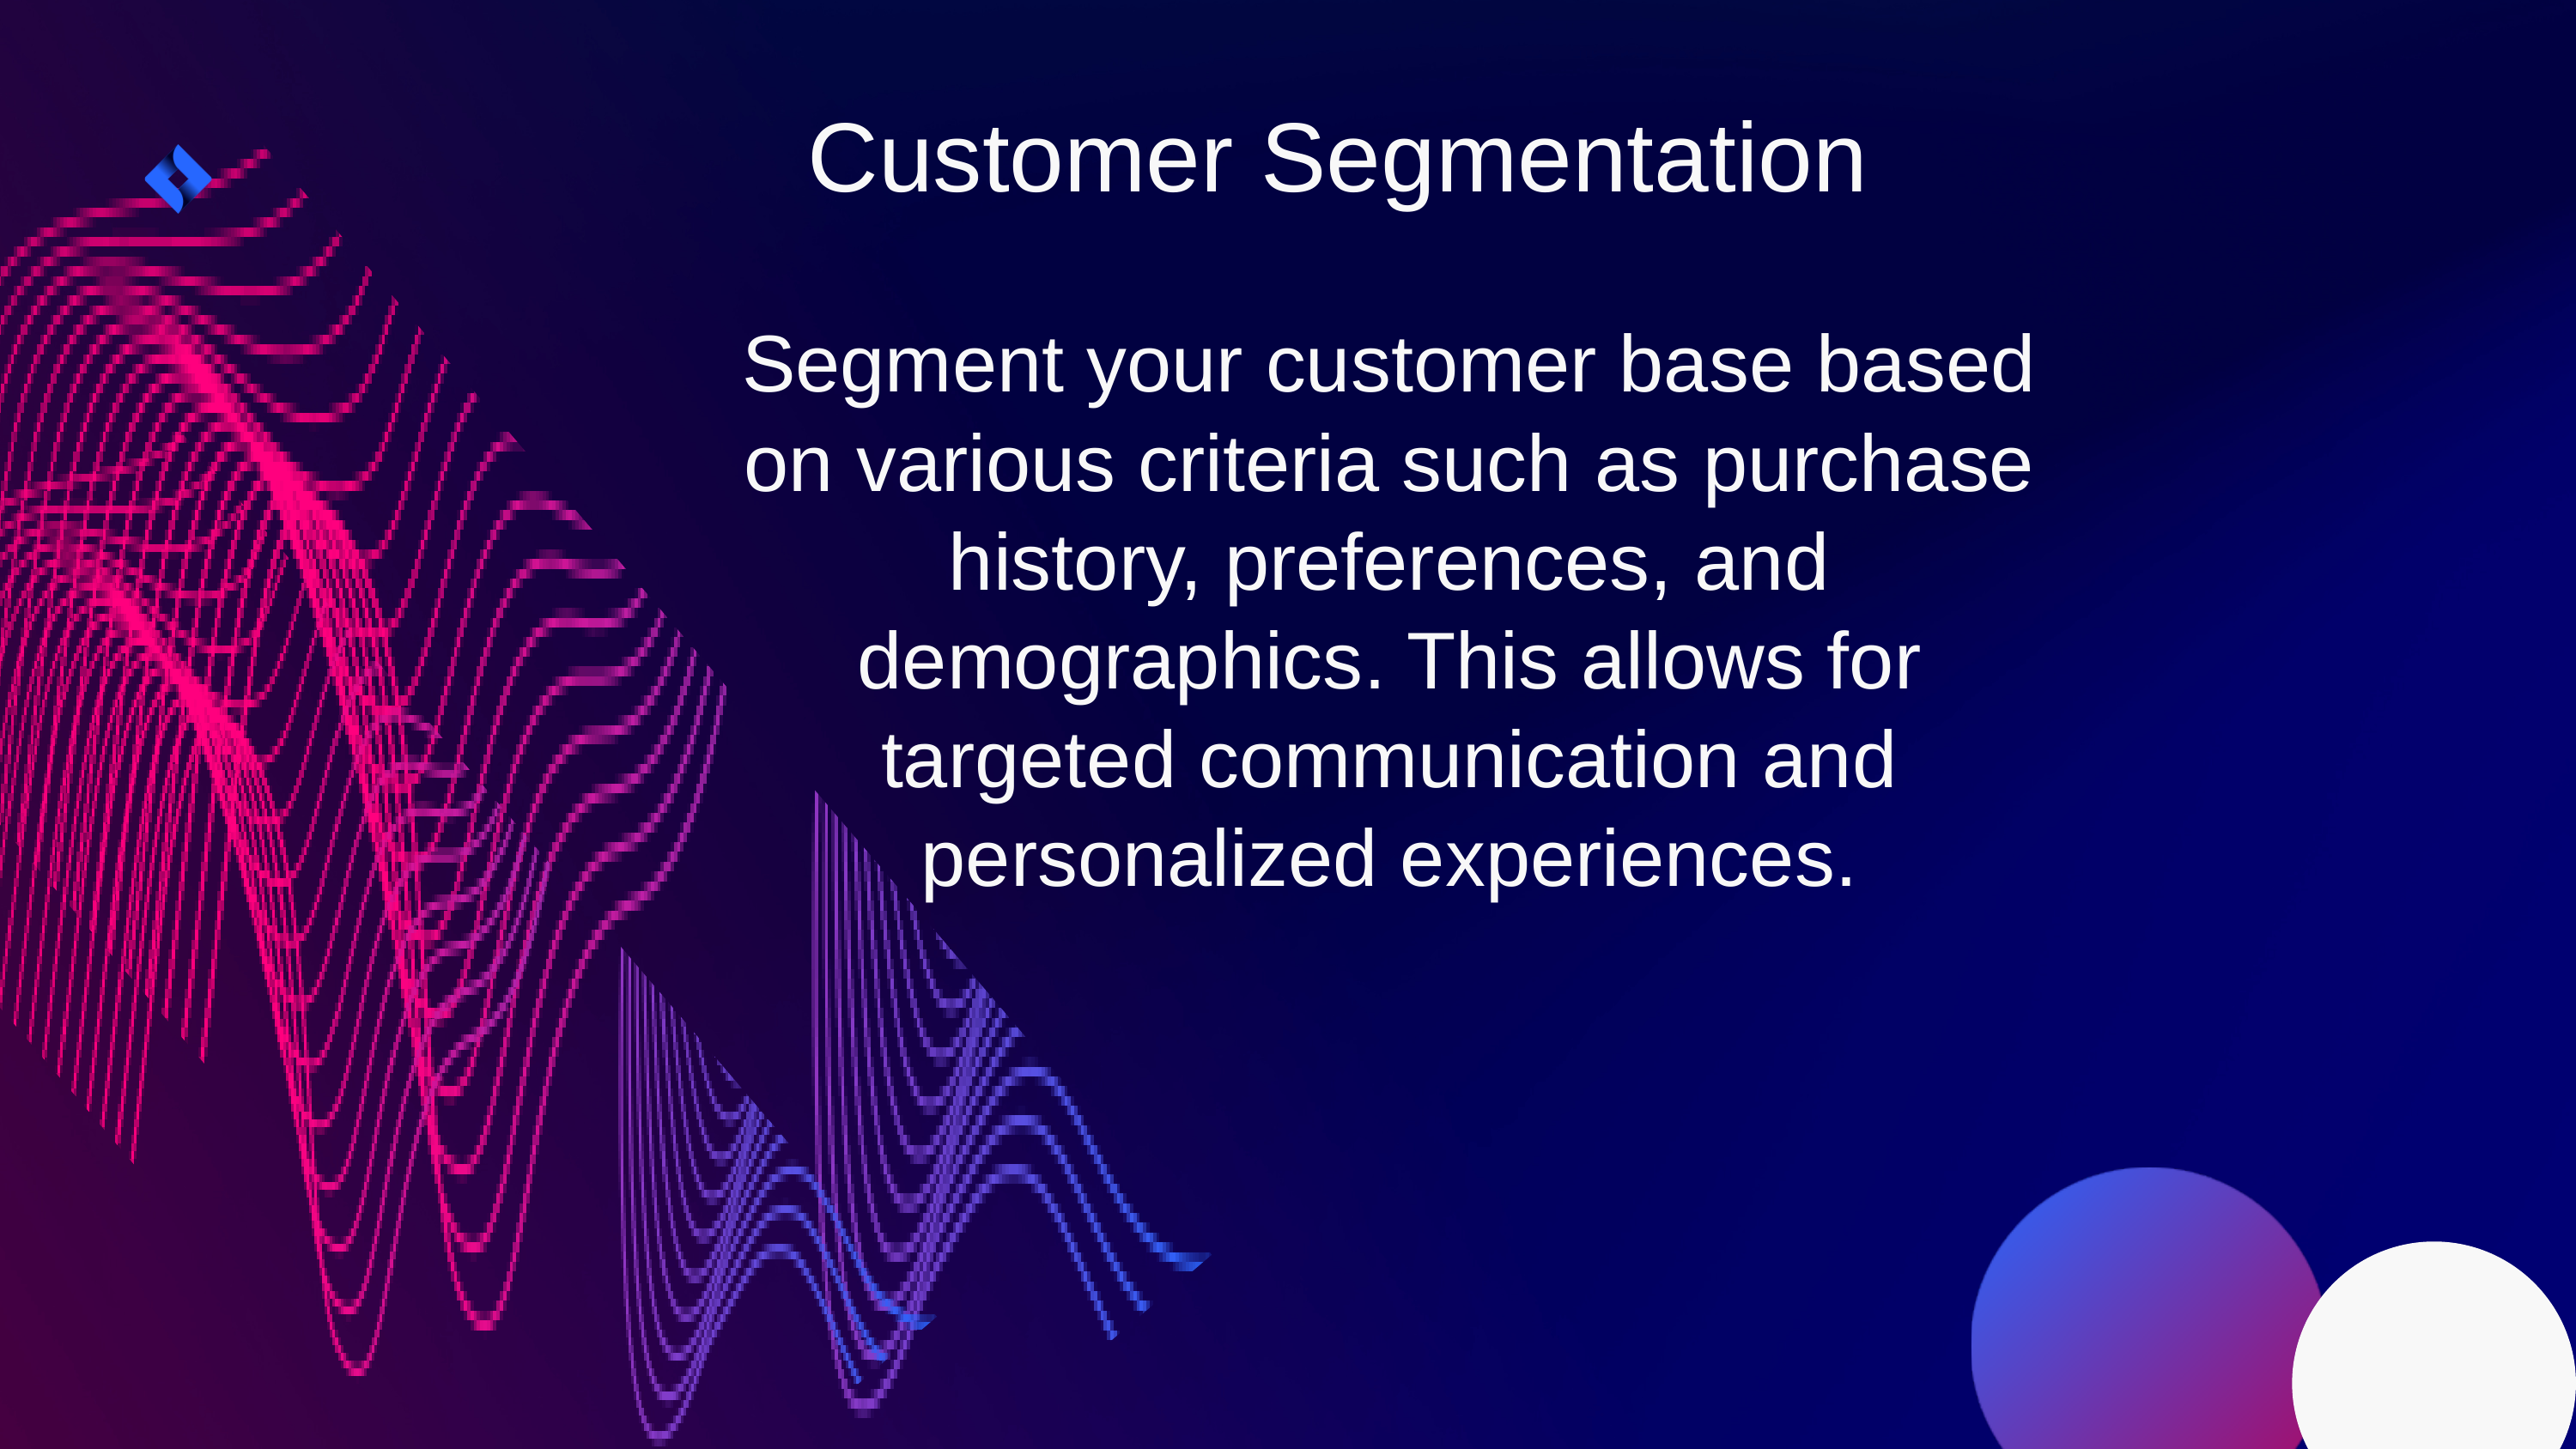

Customer Segmentation

Segment your customer base based on various criteria such as purchase history, preferences, and demographics. This allows for targeted communication and personalized experiences.